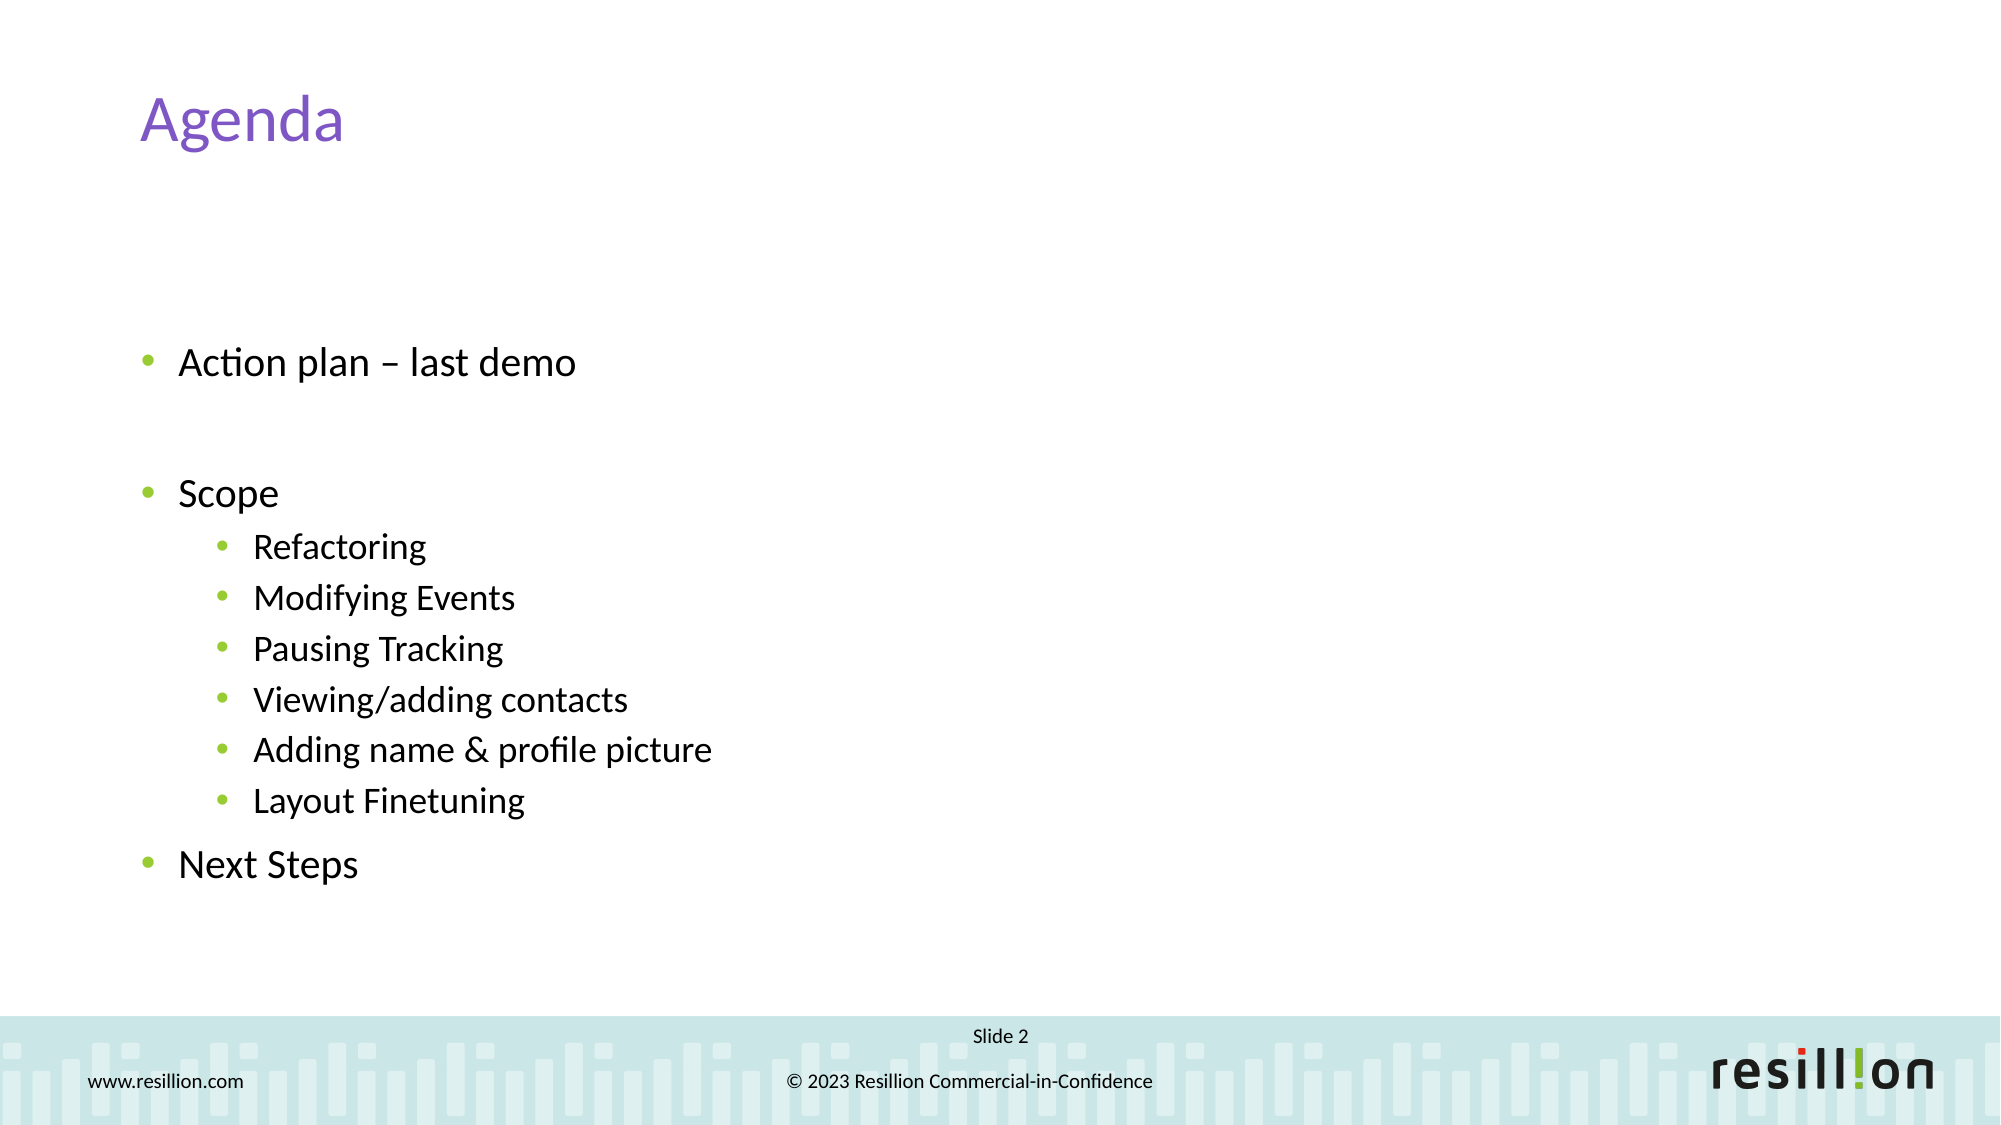

Agenda

Action plan – last demo

Scope
Refactoring
Modifying Events
Pausing Tracking
Viewing/adding contacts
Adding name & profile picture
Layout Finetuning
Next Steps